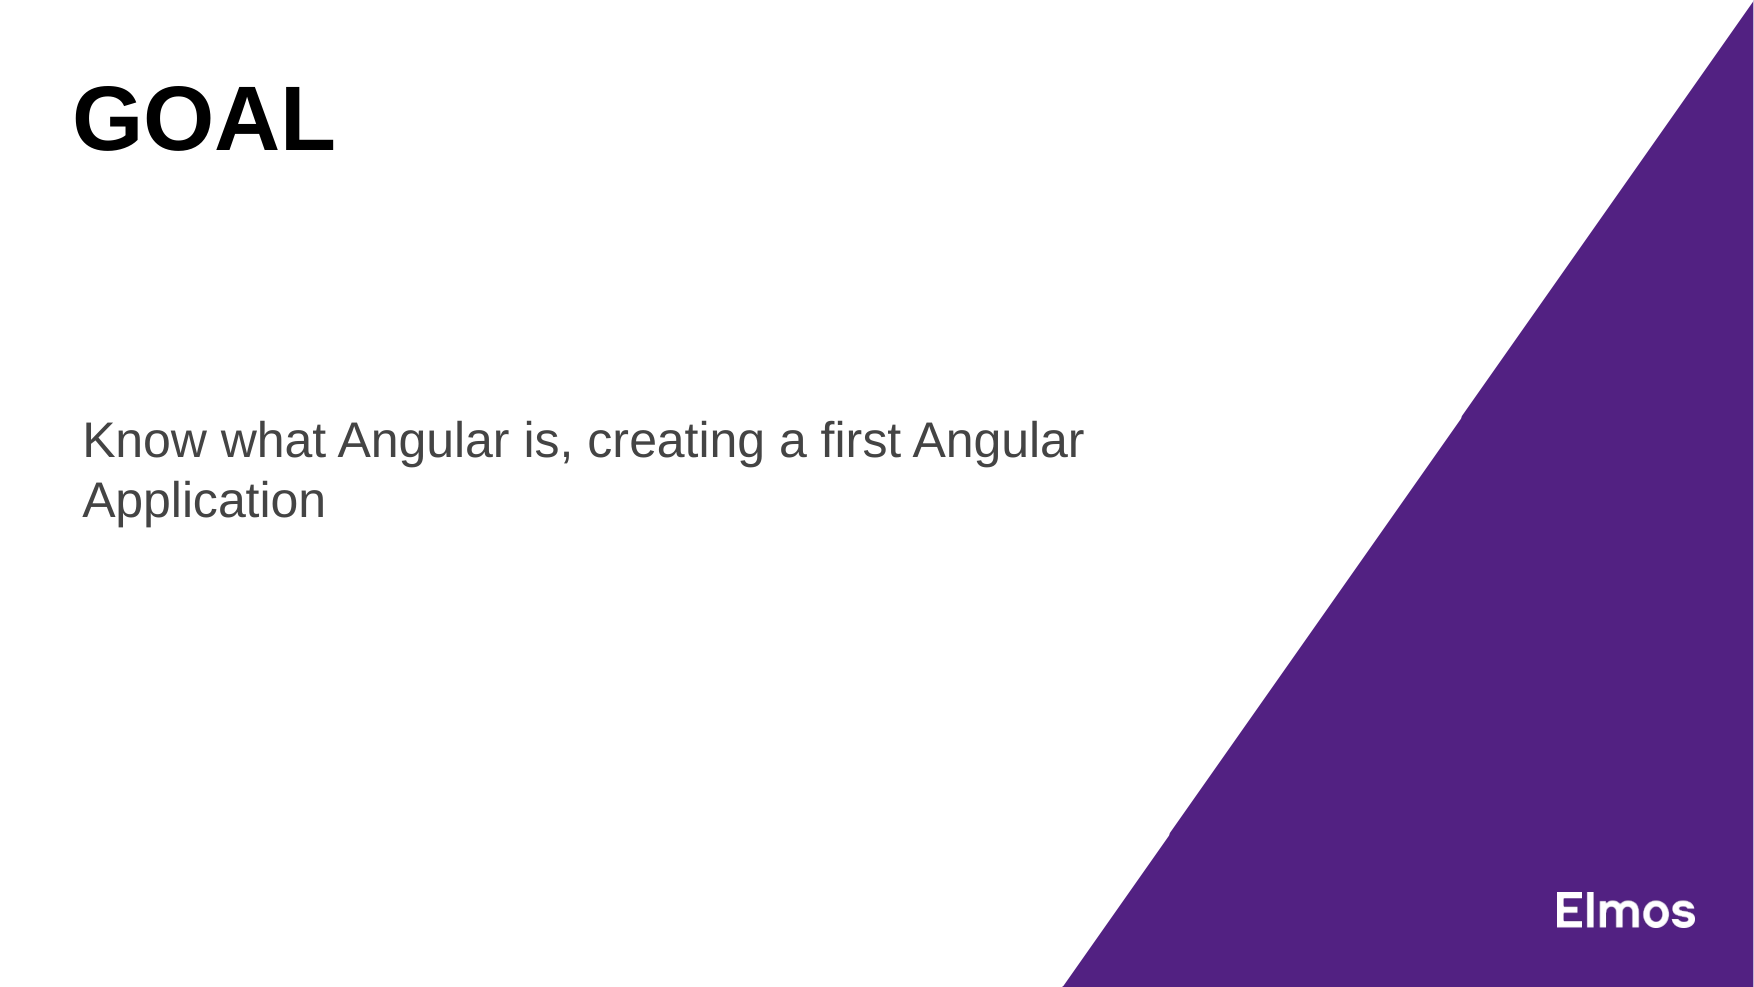

Know what Angular is, creating a first Angular Application